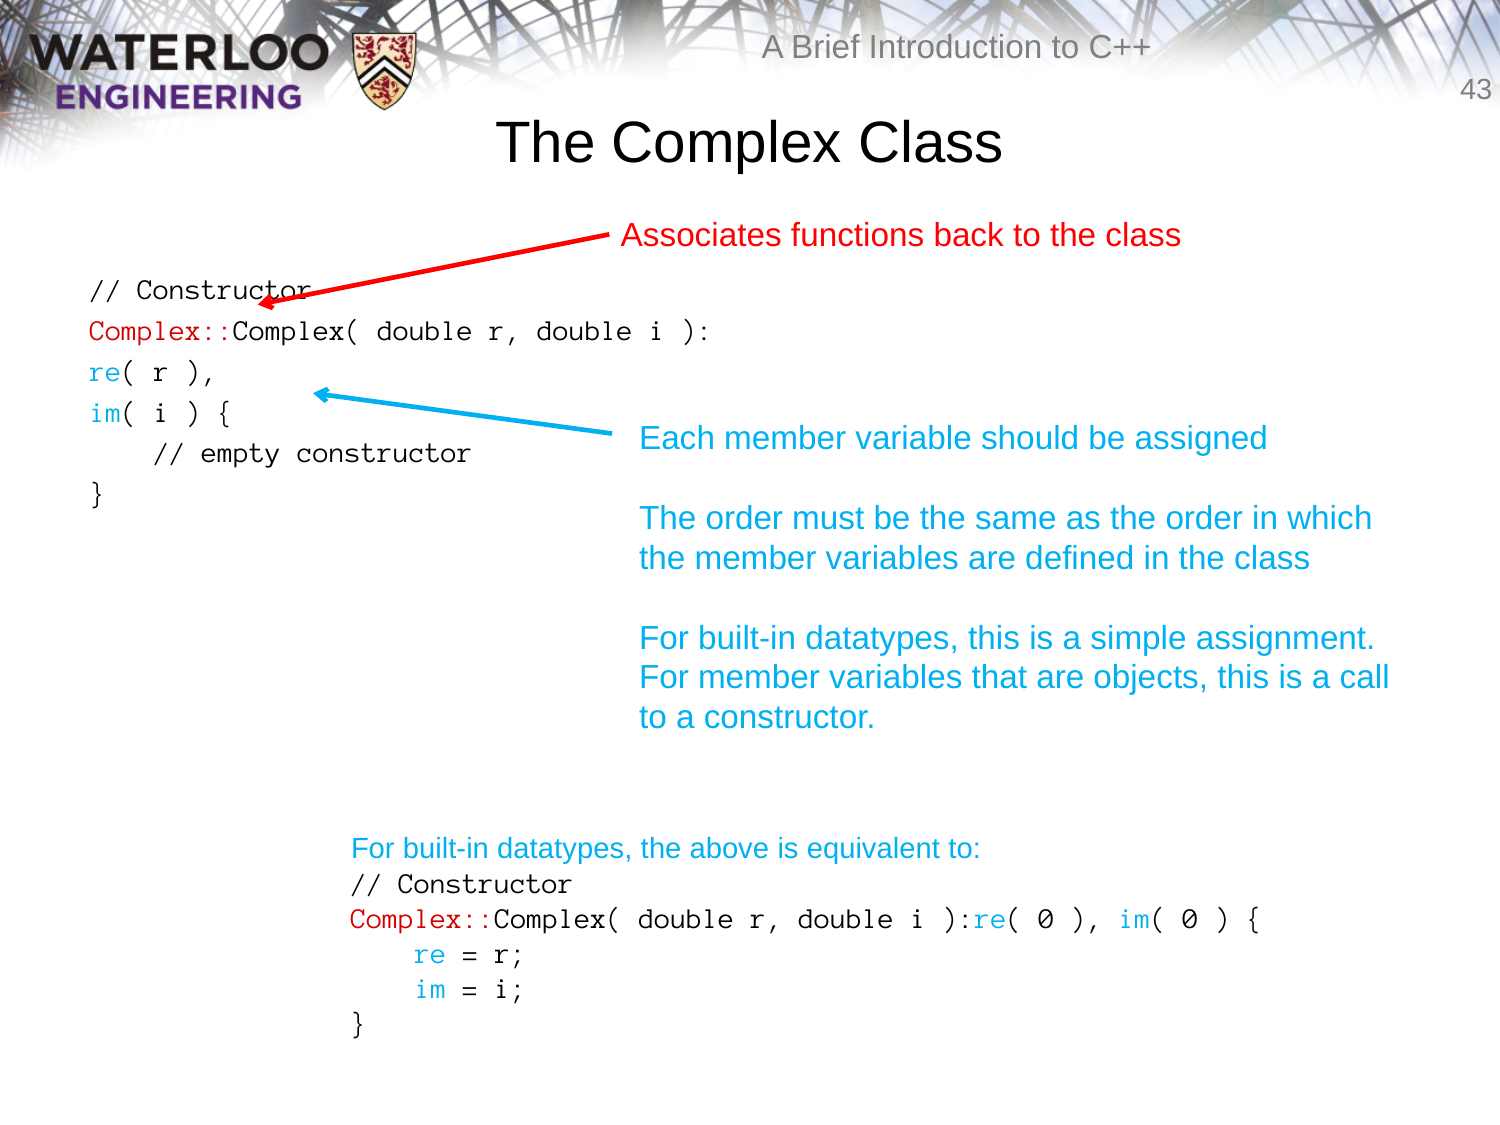

# The Complex Class
Associates functions back to the class
// Constructor
Complex::Complex( double r, double i ):
re( r ),
im( i ) {
    // empty constructor
}
Each member variable should be assigned

The order must be the same as the order in which
the member variables are defined in the class

For built-in datatypes, this is a simple assignment.
For member variables that are objects, this is a call
to a constructor.
For built-in datatypes, the above is equivalent to:
// Constructor
Complex::Complex( double r, double i ):re( 0 ), im( 0 ) {
    re = r;
    im = i;
}